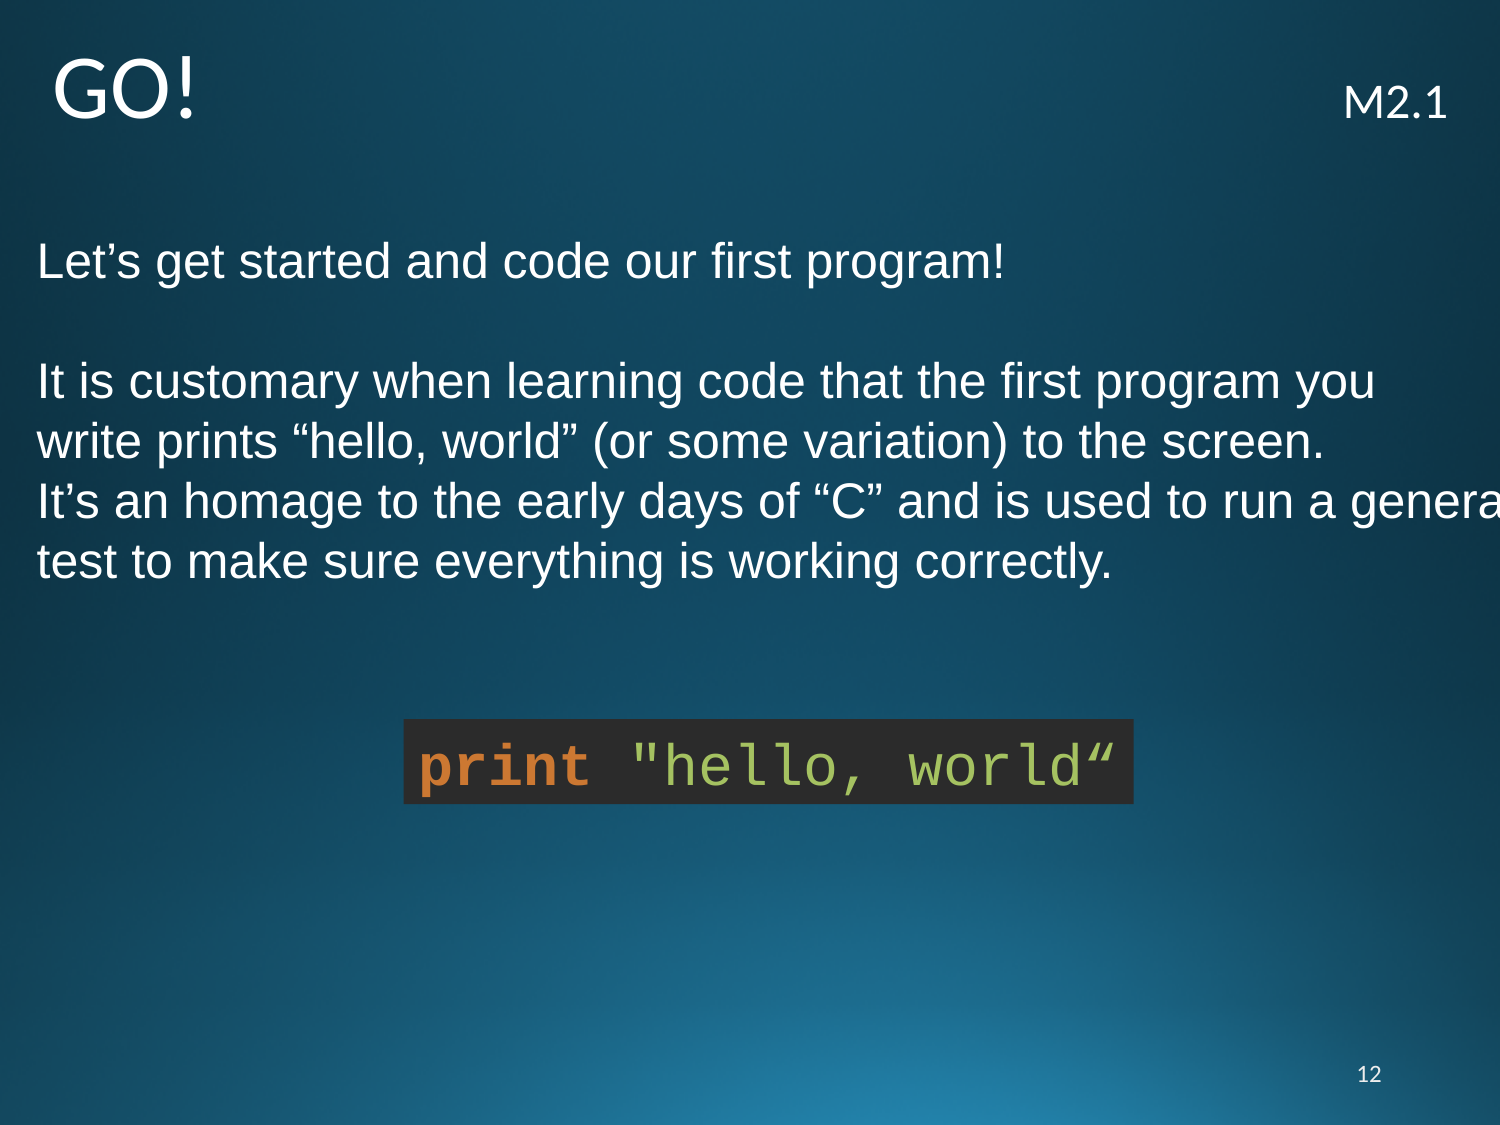

# GO!                                                       M2.1
Let’s get started and code our first program!

It is customary when learning code that the first program you
write prints “hello, world” (or some variation) to the screen.
It’s an homage to the early days of “C” and is used to run a general
test to make sure everything is working correctly.
print "hello, world“
12